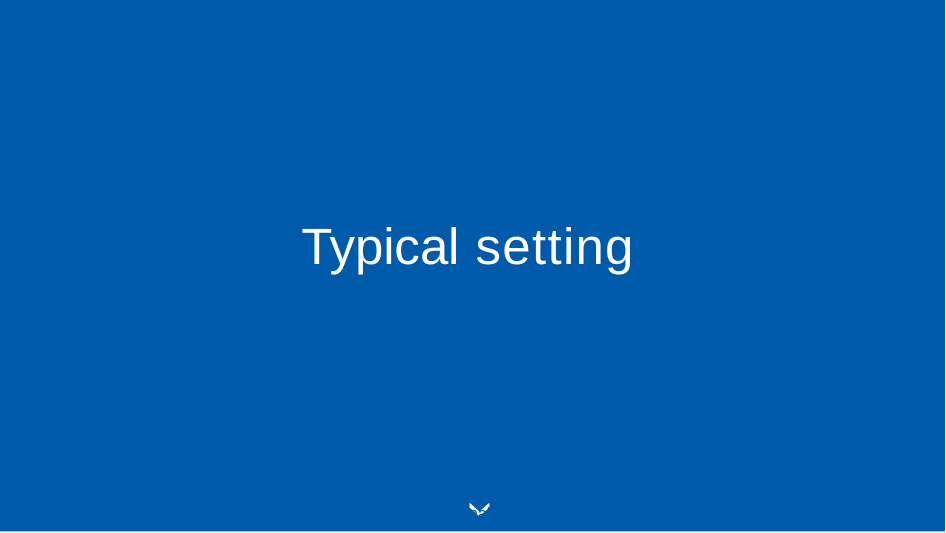

# Typical setting
›
7/44
Andrey Ustyuzhanin
Anomalies detection